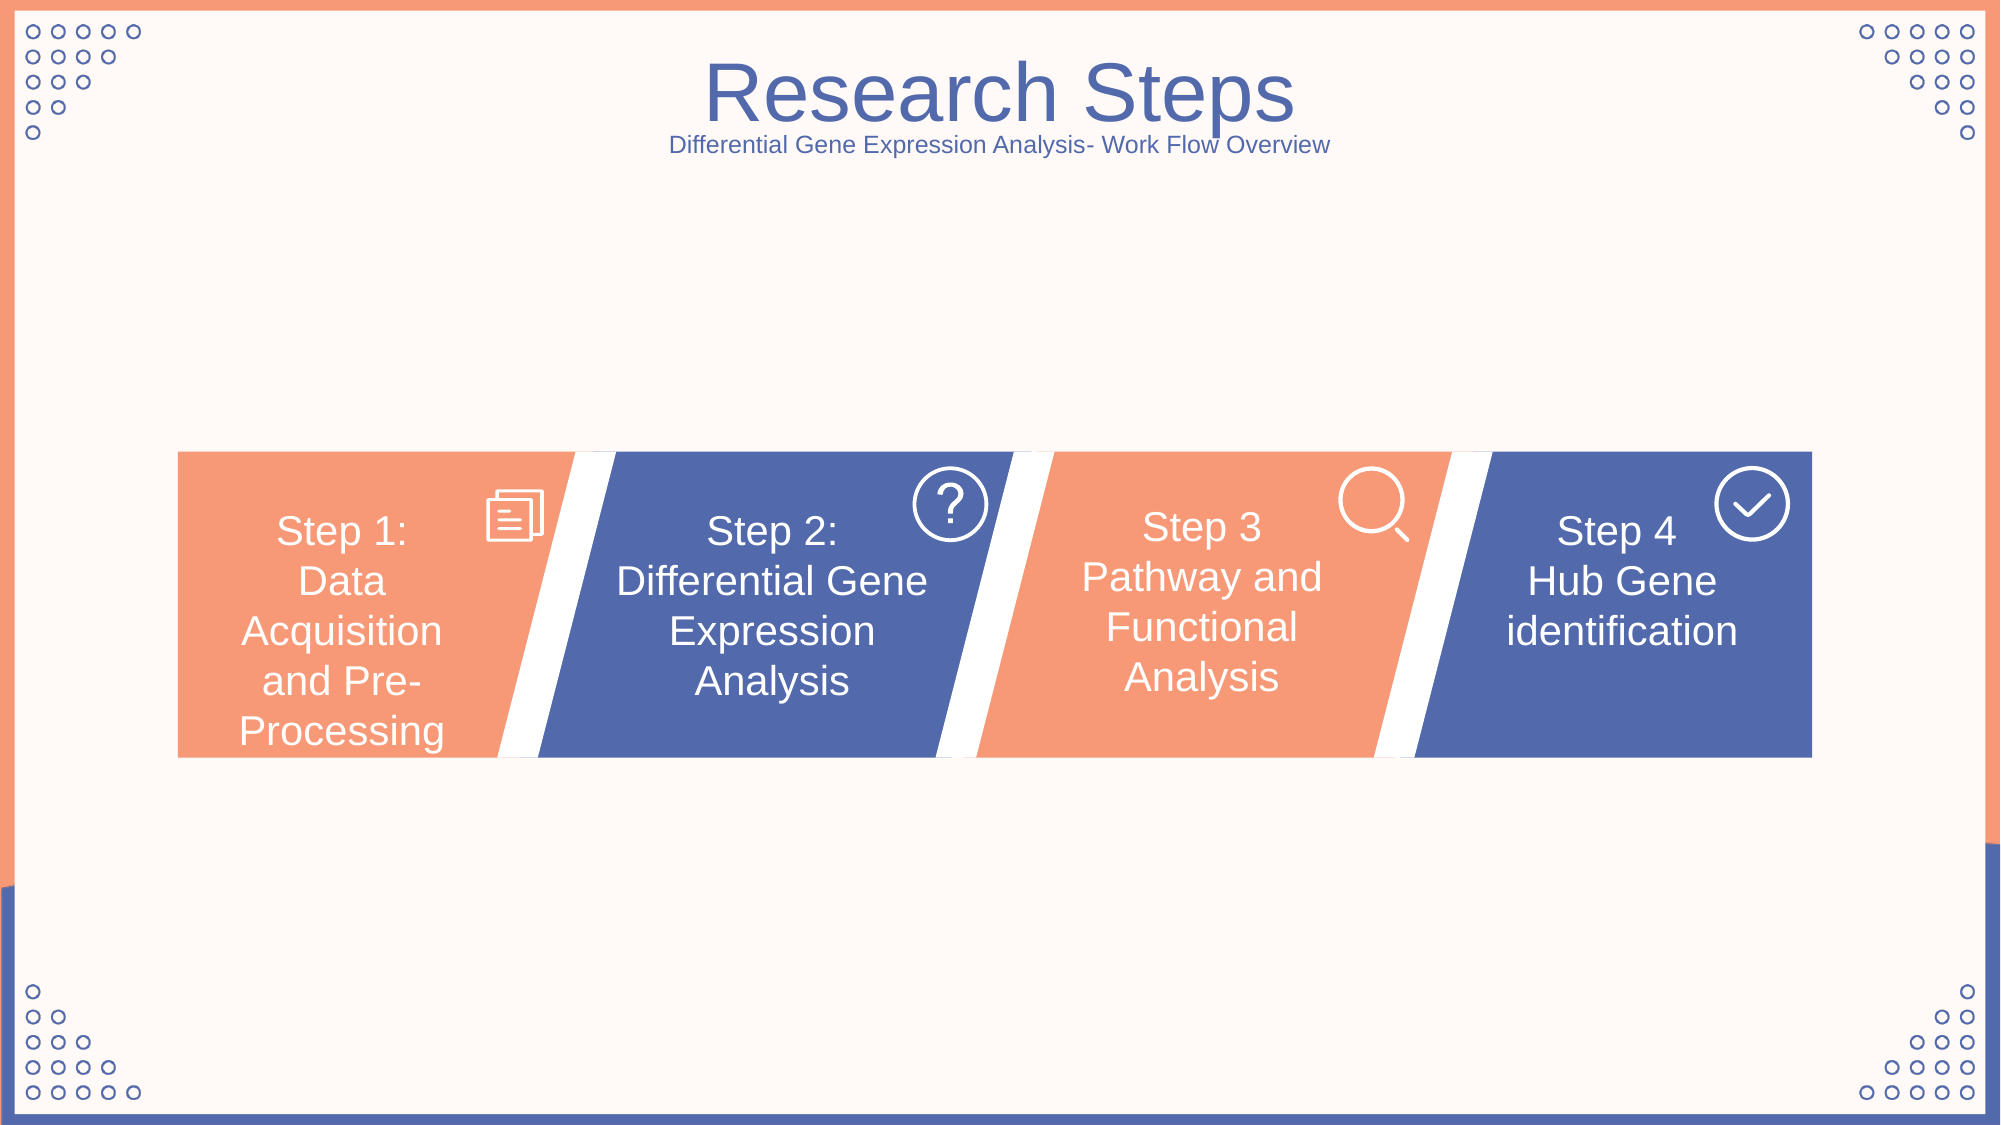

Research Steps
Differential Gene Expression Analysis- Work Flow Overview

Step 3 Pathway and Functional Analysis
Step 1: Data Acquisition and Pre-Processing
Step 2: Differential Gene Expression Analysis
Step 4
Hub Gene identification